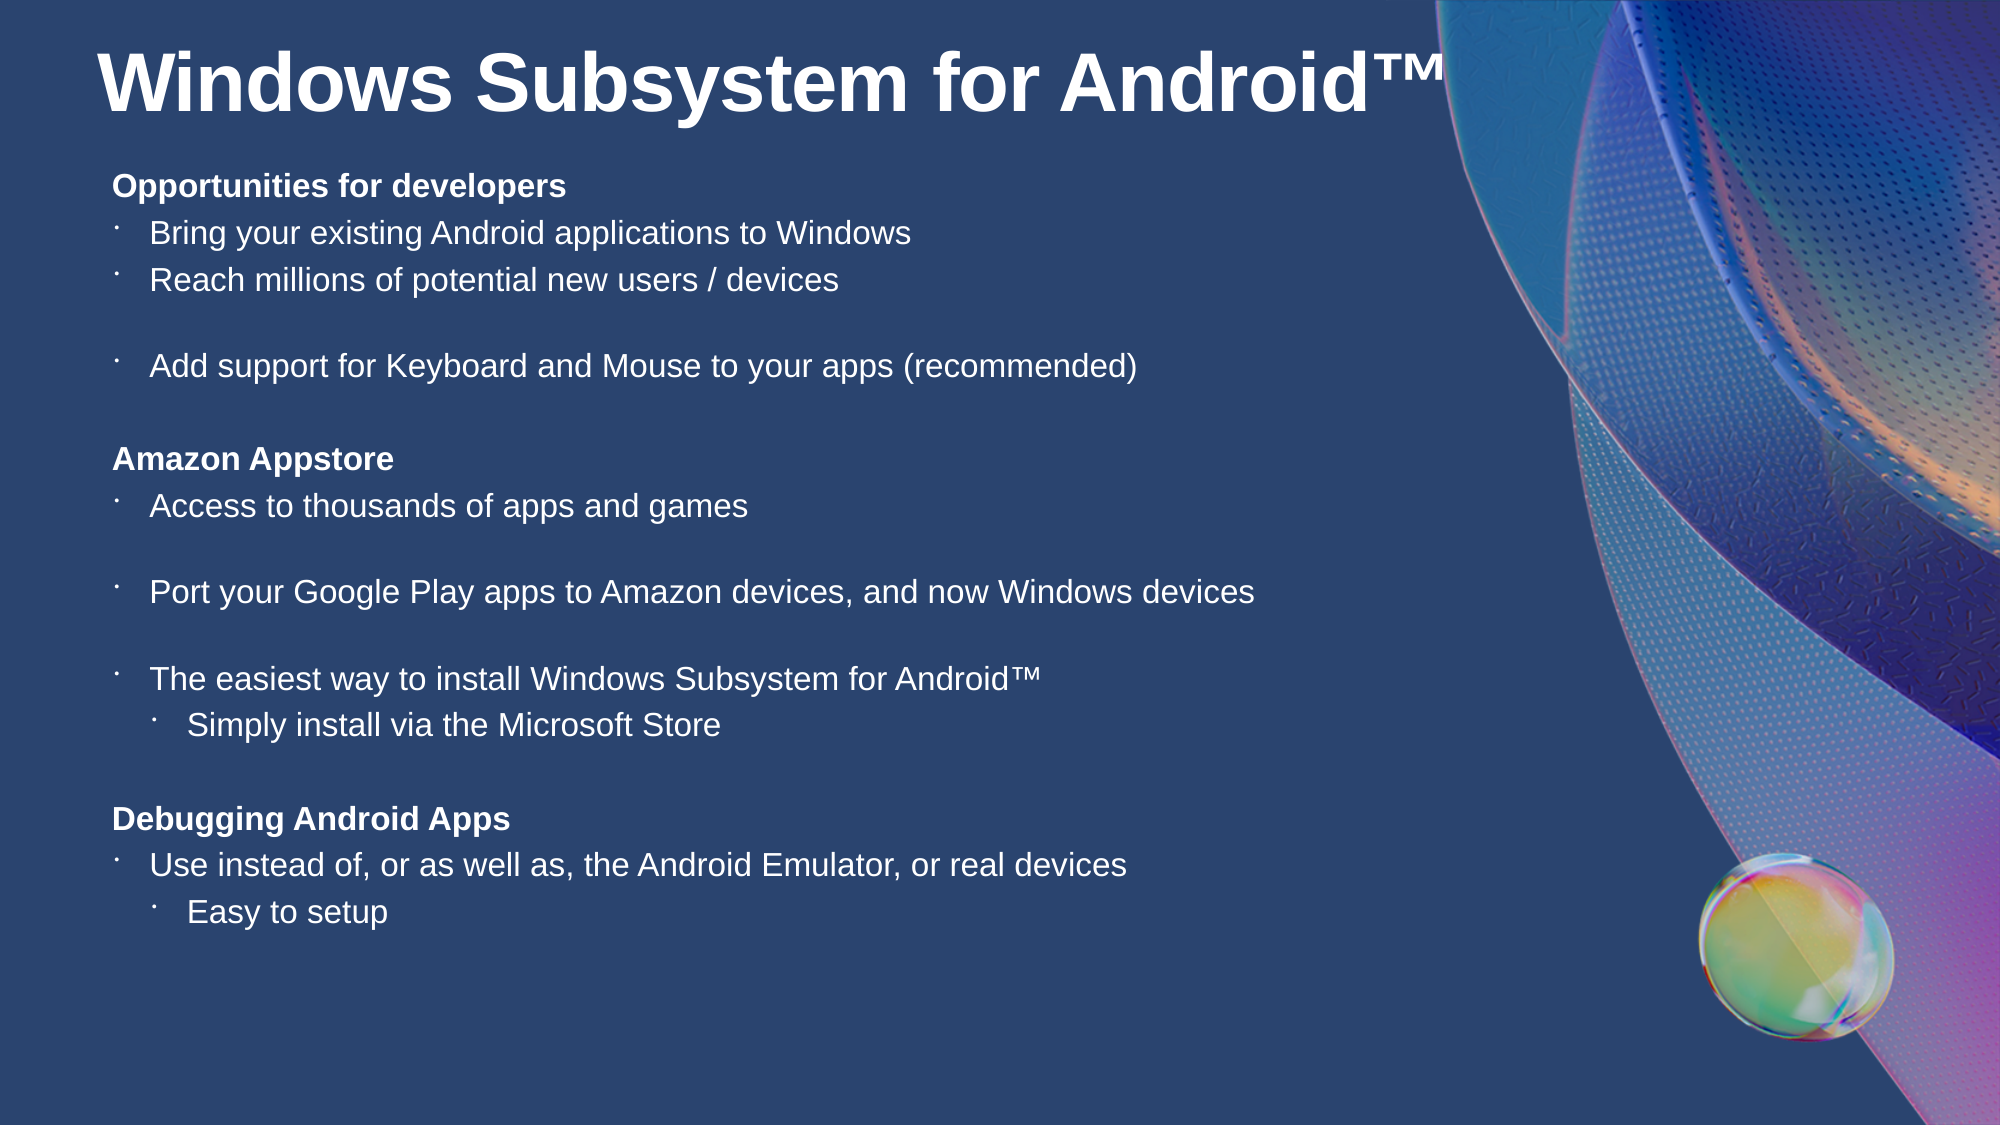

# Windows Subsystem for Android™️
Opportunities for developers
Bring your existing Android applications to Windows
Reach millions of potential new users / devices
Add support for Keyboard and Mouse to your apps (recommended)

Amazon Appstore
Access to thousands of apps and games
Port your Google Play apps to Amazon devices, and now Windows devices
The easiest way to install Windows Subsystem for Android™️
Simply install via the Microsoft Store

Debugging Android Apps
Use instead of, or as well as, the Android Emulator, or real devices
Easy to setup